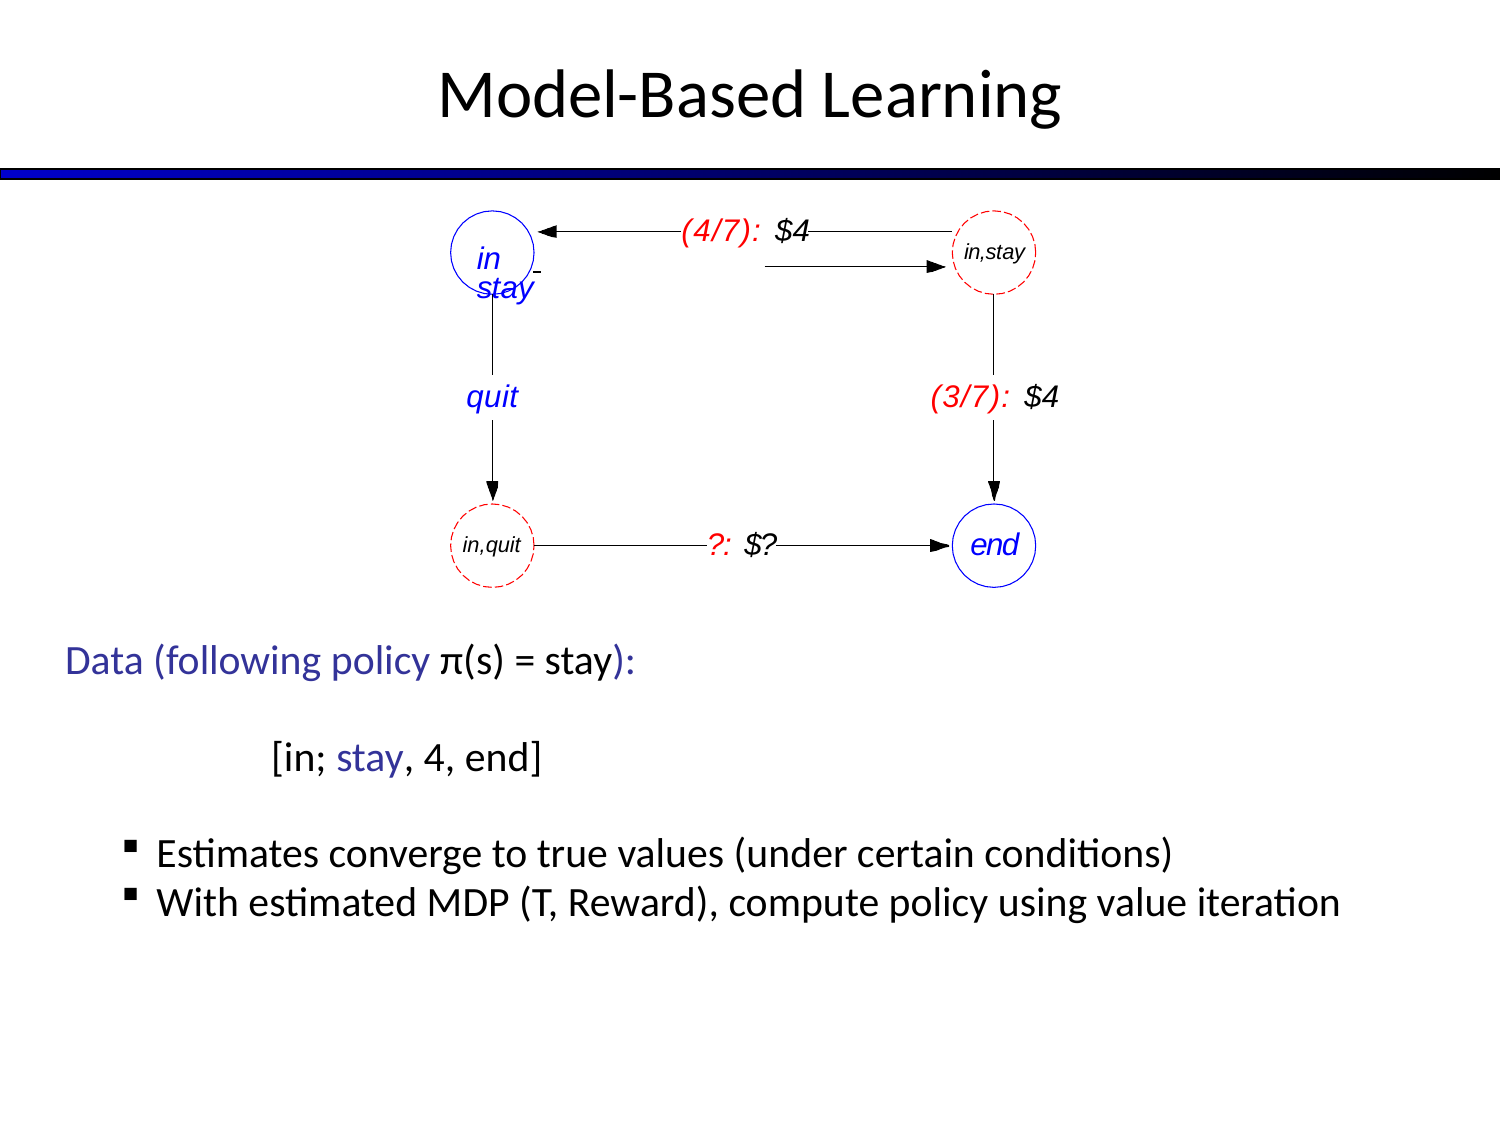

# Model-Based Learning

Data (following policy π(s) = stay):

	[in; stay, 4, end]

Estimates converge to true values (under certain conditions)
With estimated MDP (T, Reward), compute policy using value iteration

(4/7): $4

in,stay
in	 	stay

quit
(3/7): $4

?: $?
end
in,quit